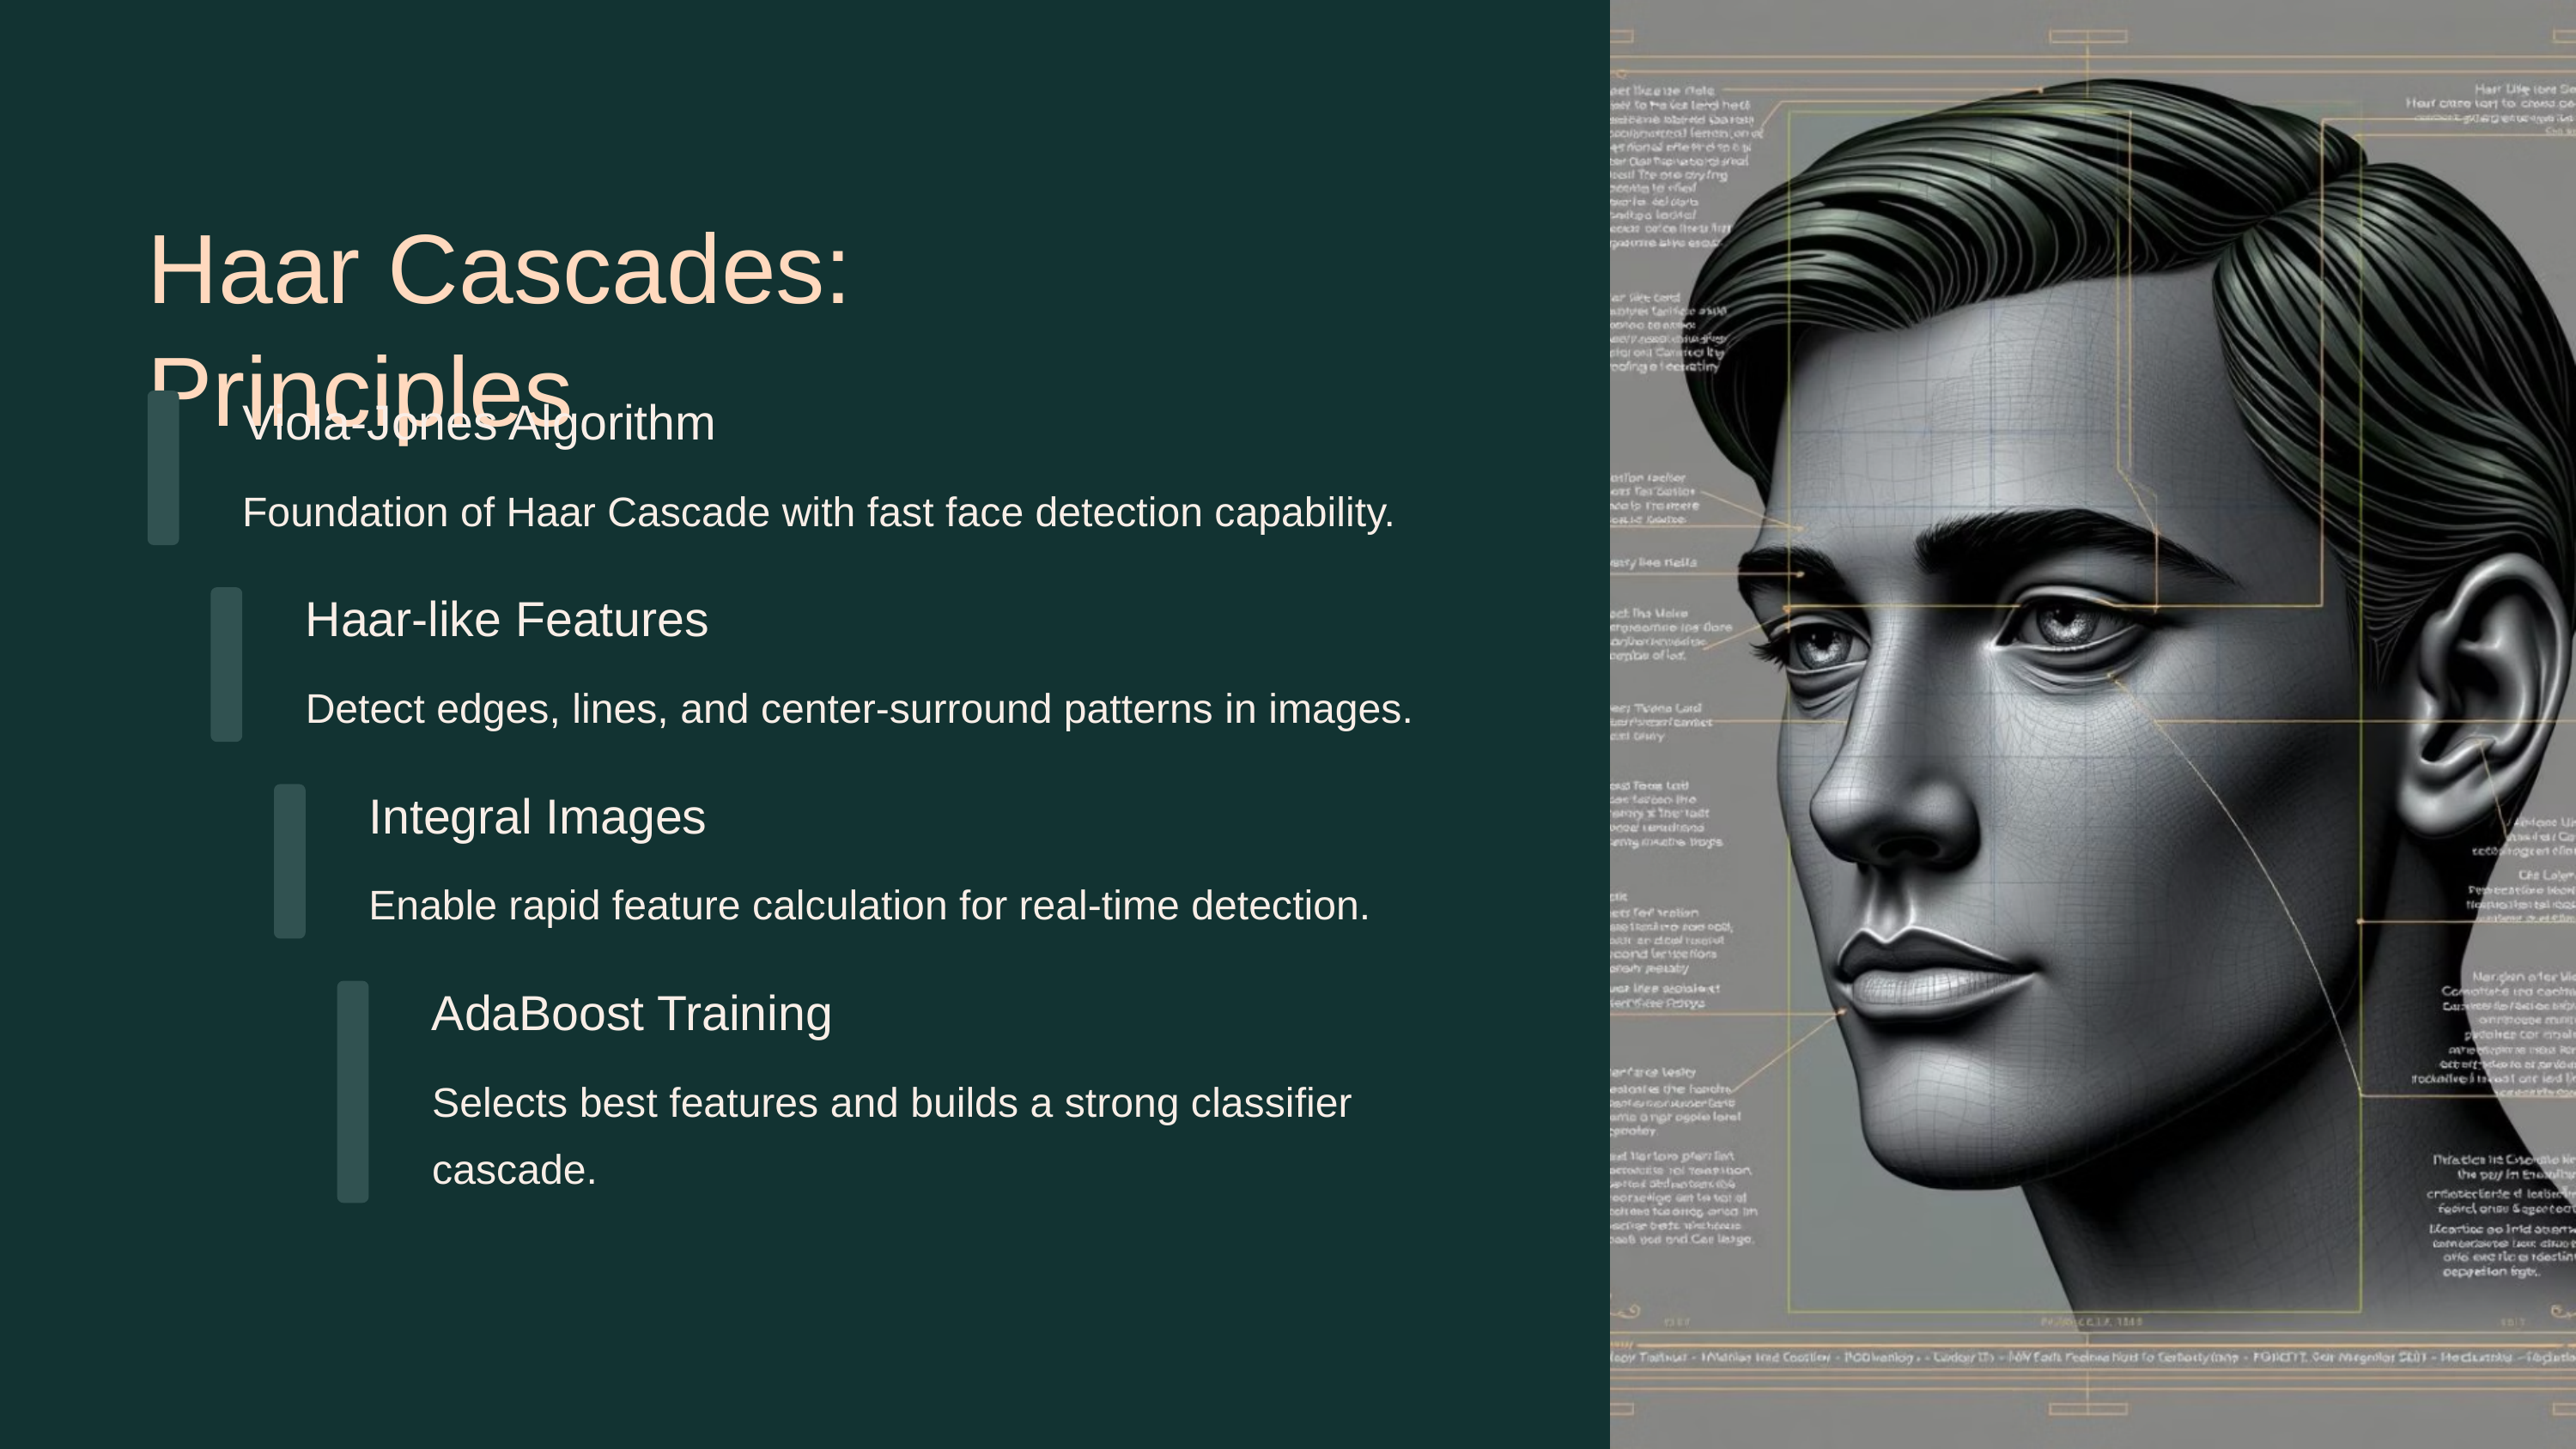

Haar Cascades: Principles

Viola-Jones Algorithm

Foundation of Haar Cascade with fast face detection capability.

Haar-like Features

Detect edges, lines, and center-surround patterns in images.

Integral Images

Enable rapid feature calculation for real-time detection.

AdaBoost Training

Selects best features and builds a strong classifier cascade.